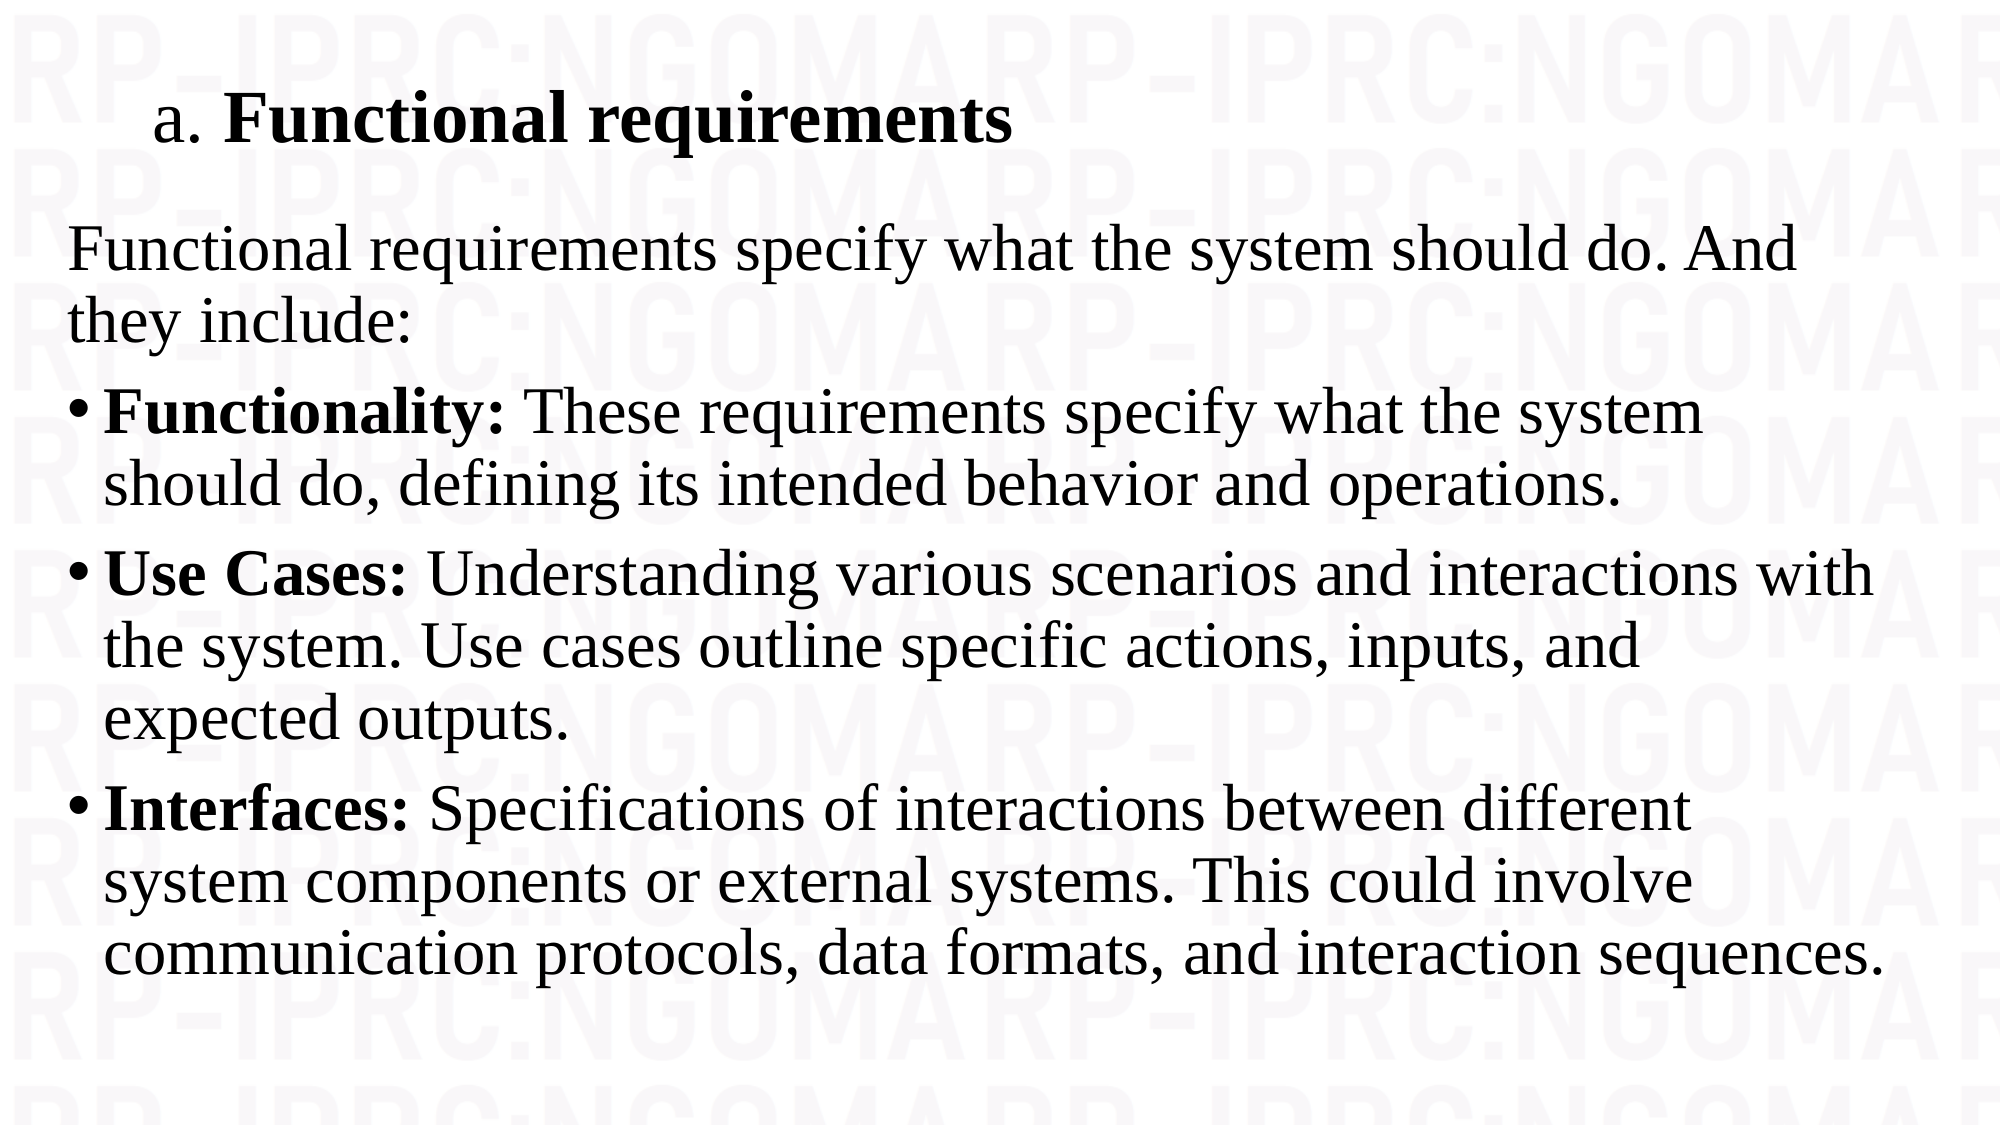

# a. Functional requirements
Functional requirements specify what the system should do. And they include:
Functionality: These requirements specify what the system should do, defining its intended behavior and operations.
Use Cases: Understanding various scenarios and interactions with the system. Use cases outline specific actions, inputs, and expected outputs.
Interfaces: Specifications of interactions between different system components or external systems. This could involve communication protocols, data formats, and interaction sequences.